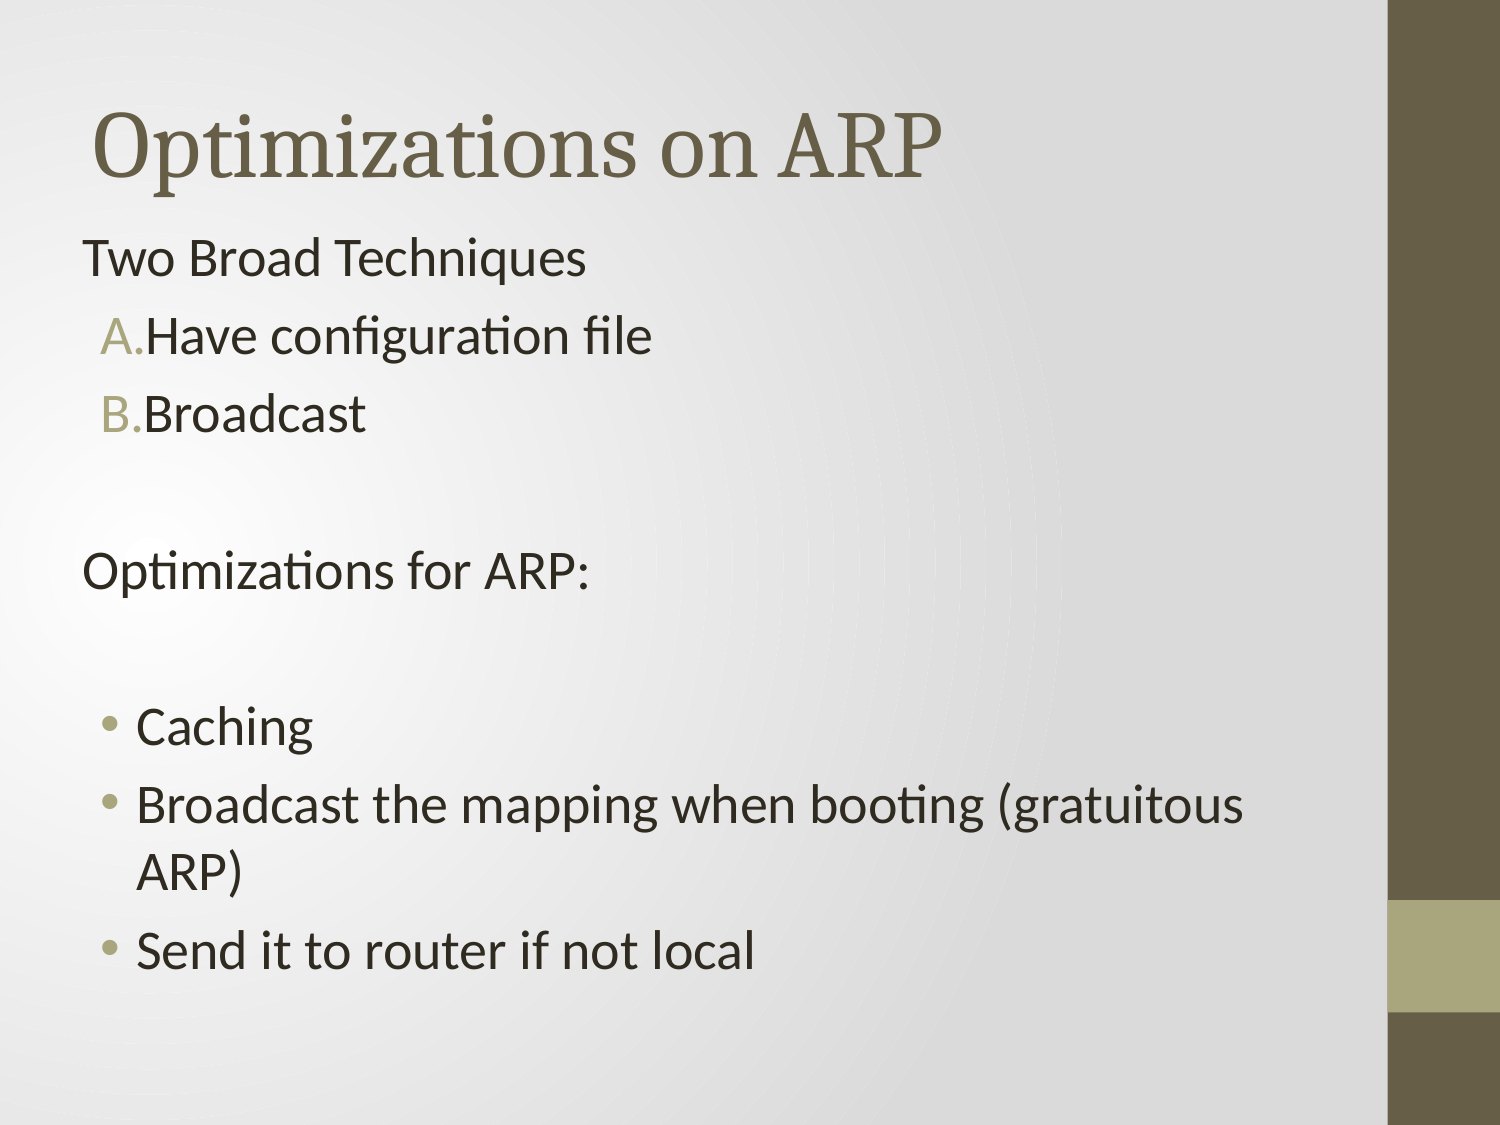

# Optimizations on ARP
Two Broad Techniques
Have configuration file
Broadcast

Optimizations for ARP:

Caching
Broadcast the mapping when booting (gratuitous ARP)
Send it to router if not local